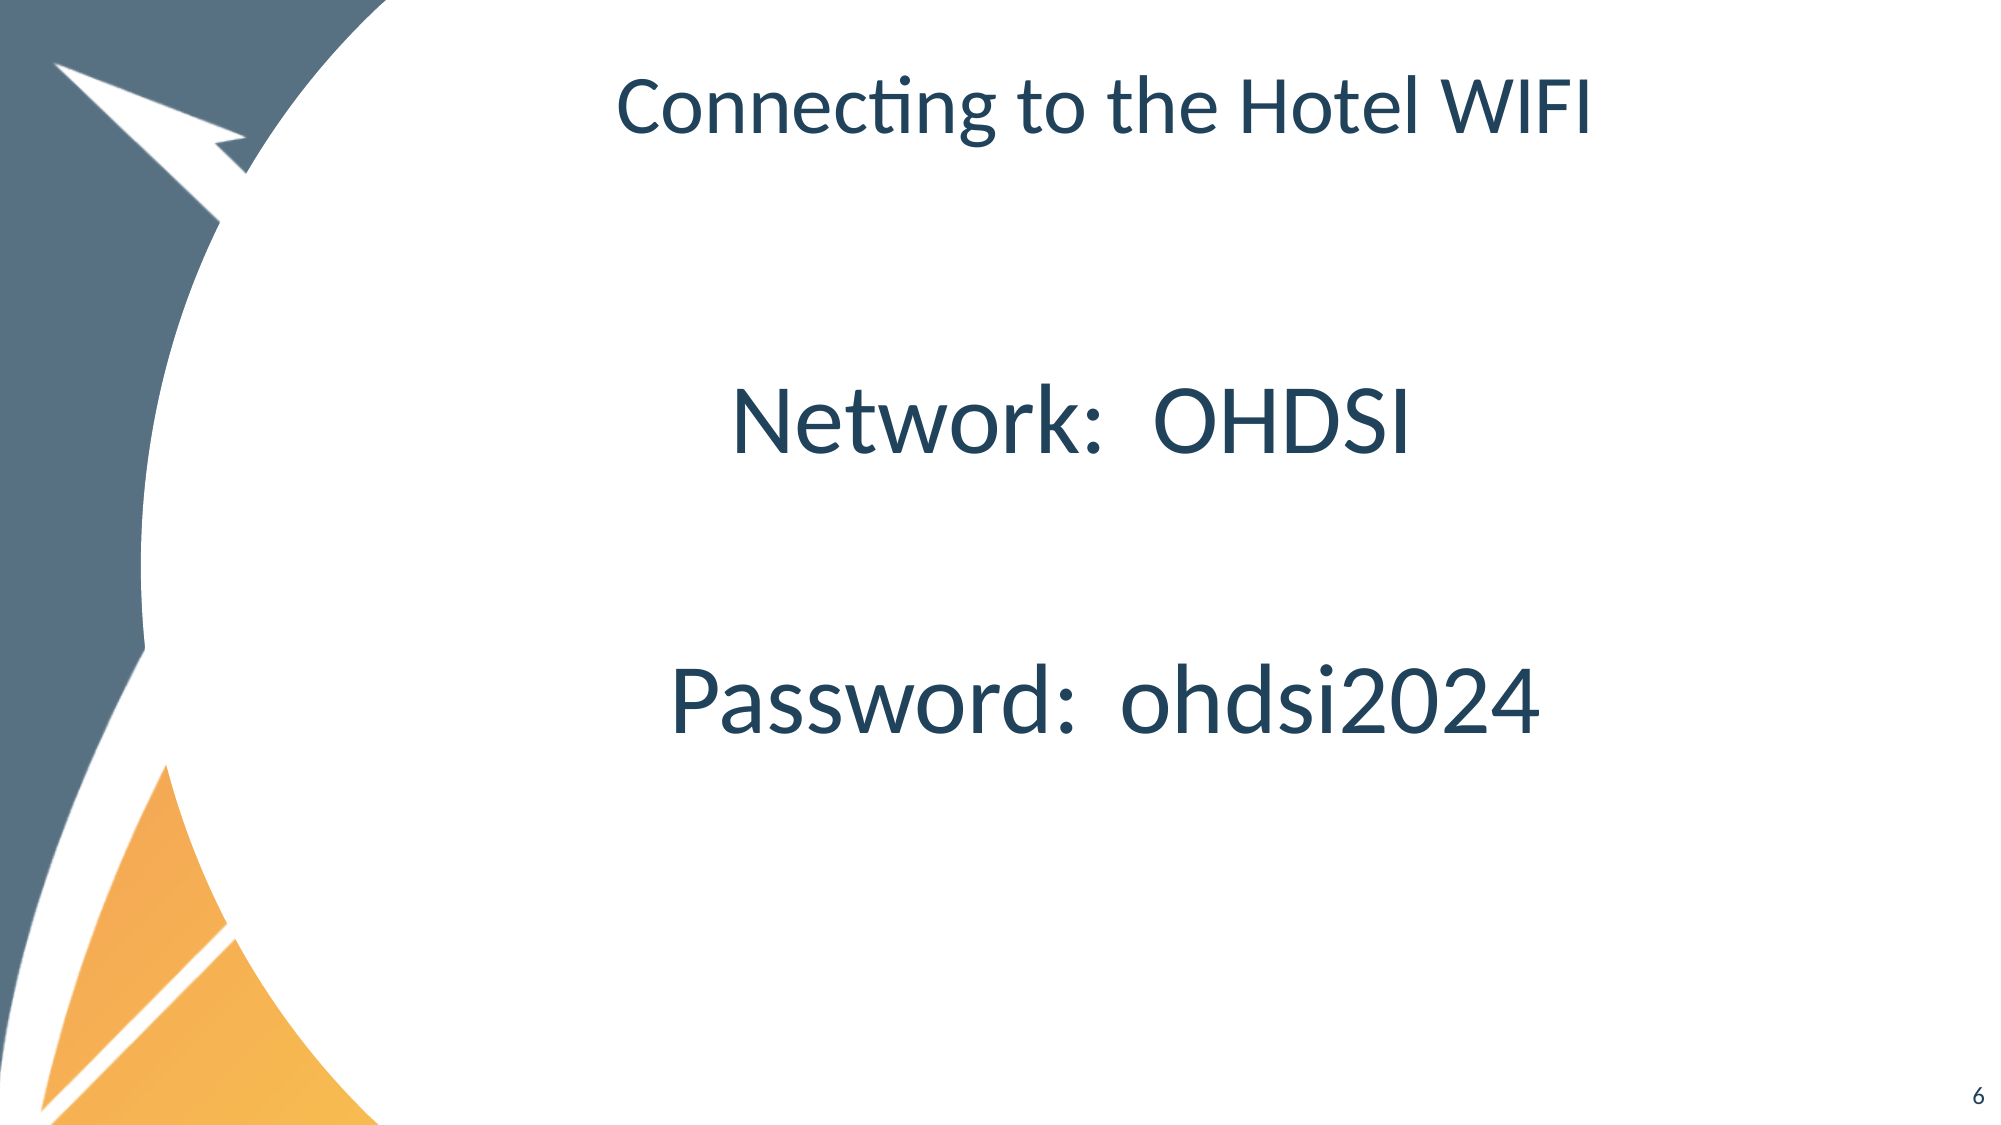

# Connecting to the Hotel WIFI

Network:  OHDSI

Password:	ohdsi2024
6